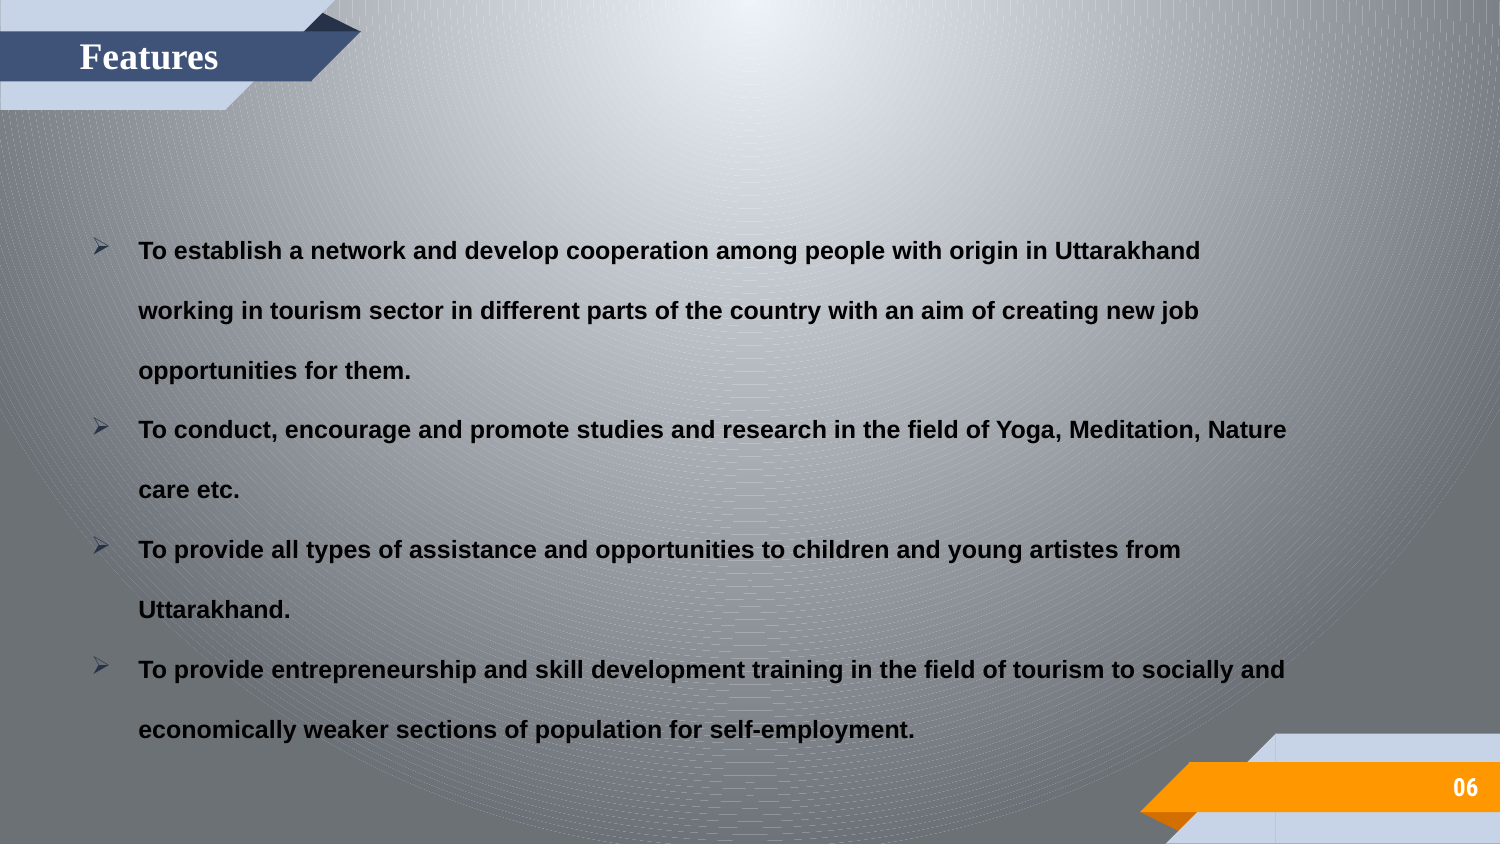

Features
To establish a network and develop cooperation among people with origin in Uttarakhand working in tourism sector in different parts of the country with an aim of creating new job opportunities for them.
To conduct, encourage and promote studies and research in the field of Yoga, Meditation, Nature care etc.
To provide all types of assistance and opportunities to children and young artistes from Uttarakhand.
To provide entrepreneurship and skill development training in the field of tourism to socially and economically weaker sections of population for self-employment.

06